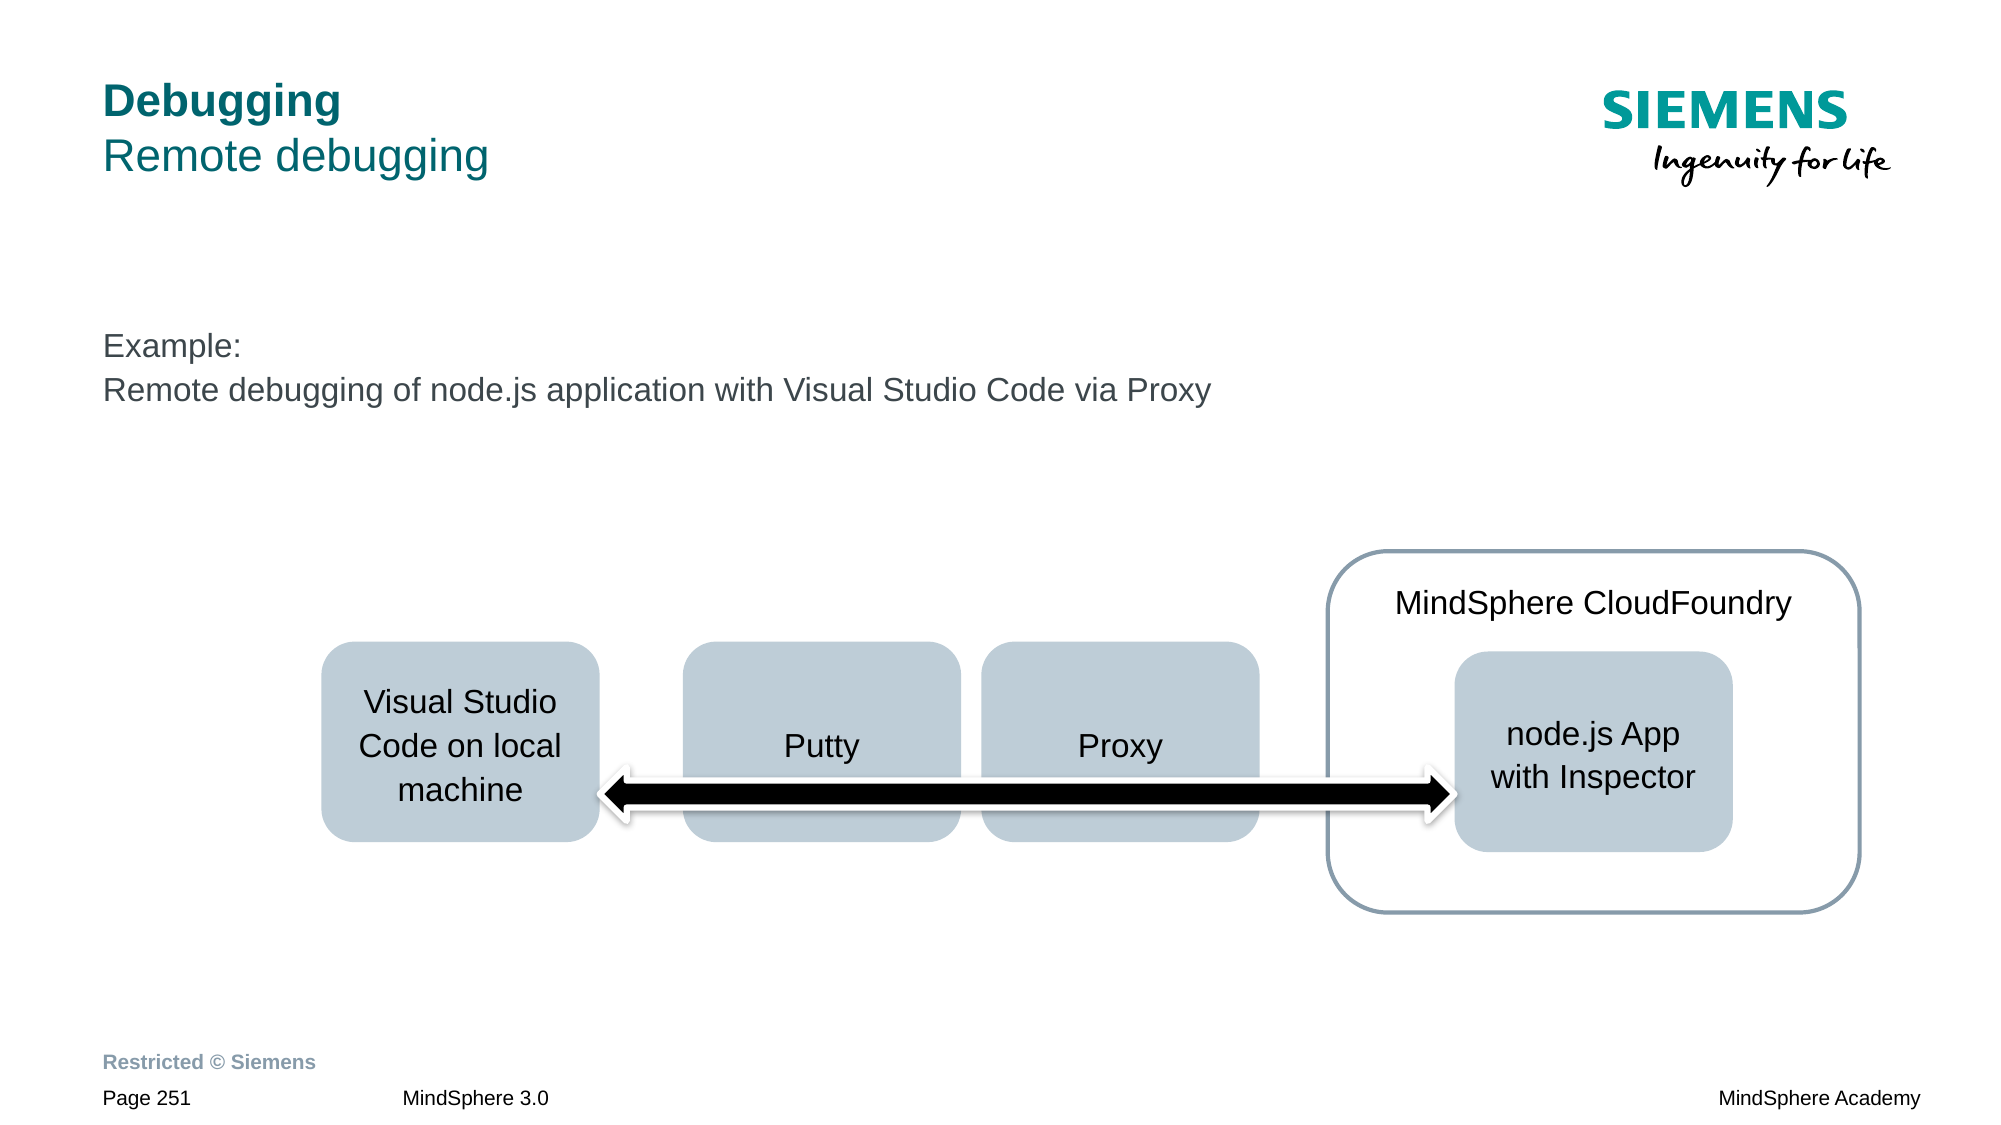

# Debugging Remote debugging

Example:
Remote debugging of node.js application with Visual Studio Code via Proxy

MindSphere CloudFoundry
Visual Studio Code on local machine
Putty
Proxy
node.js App with Inspector